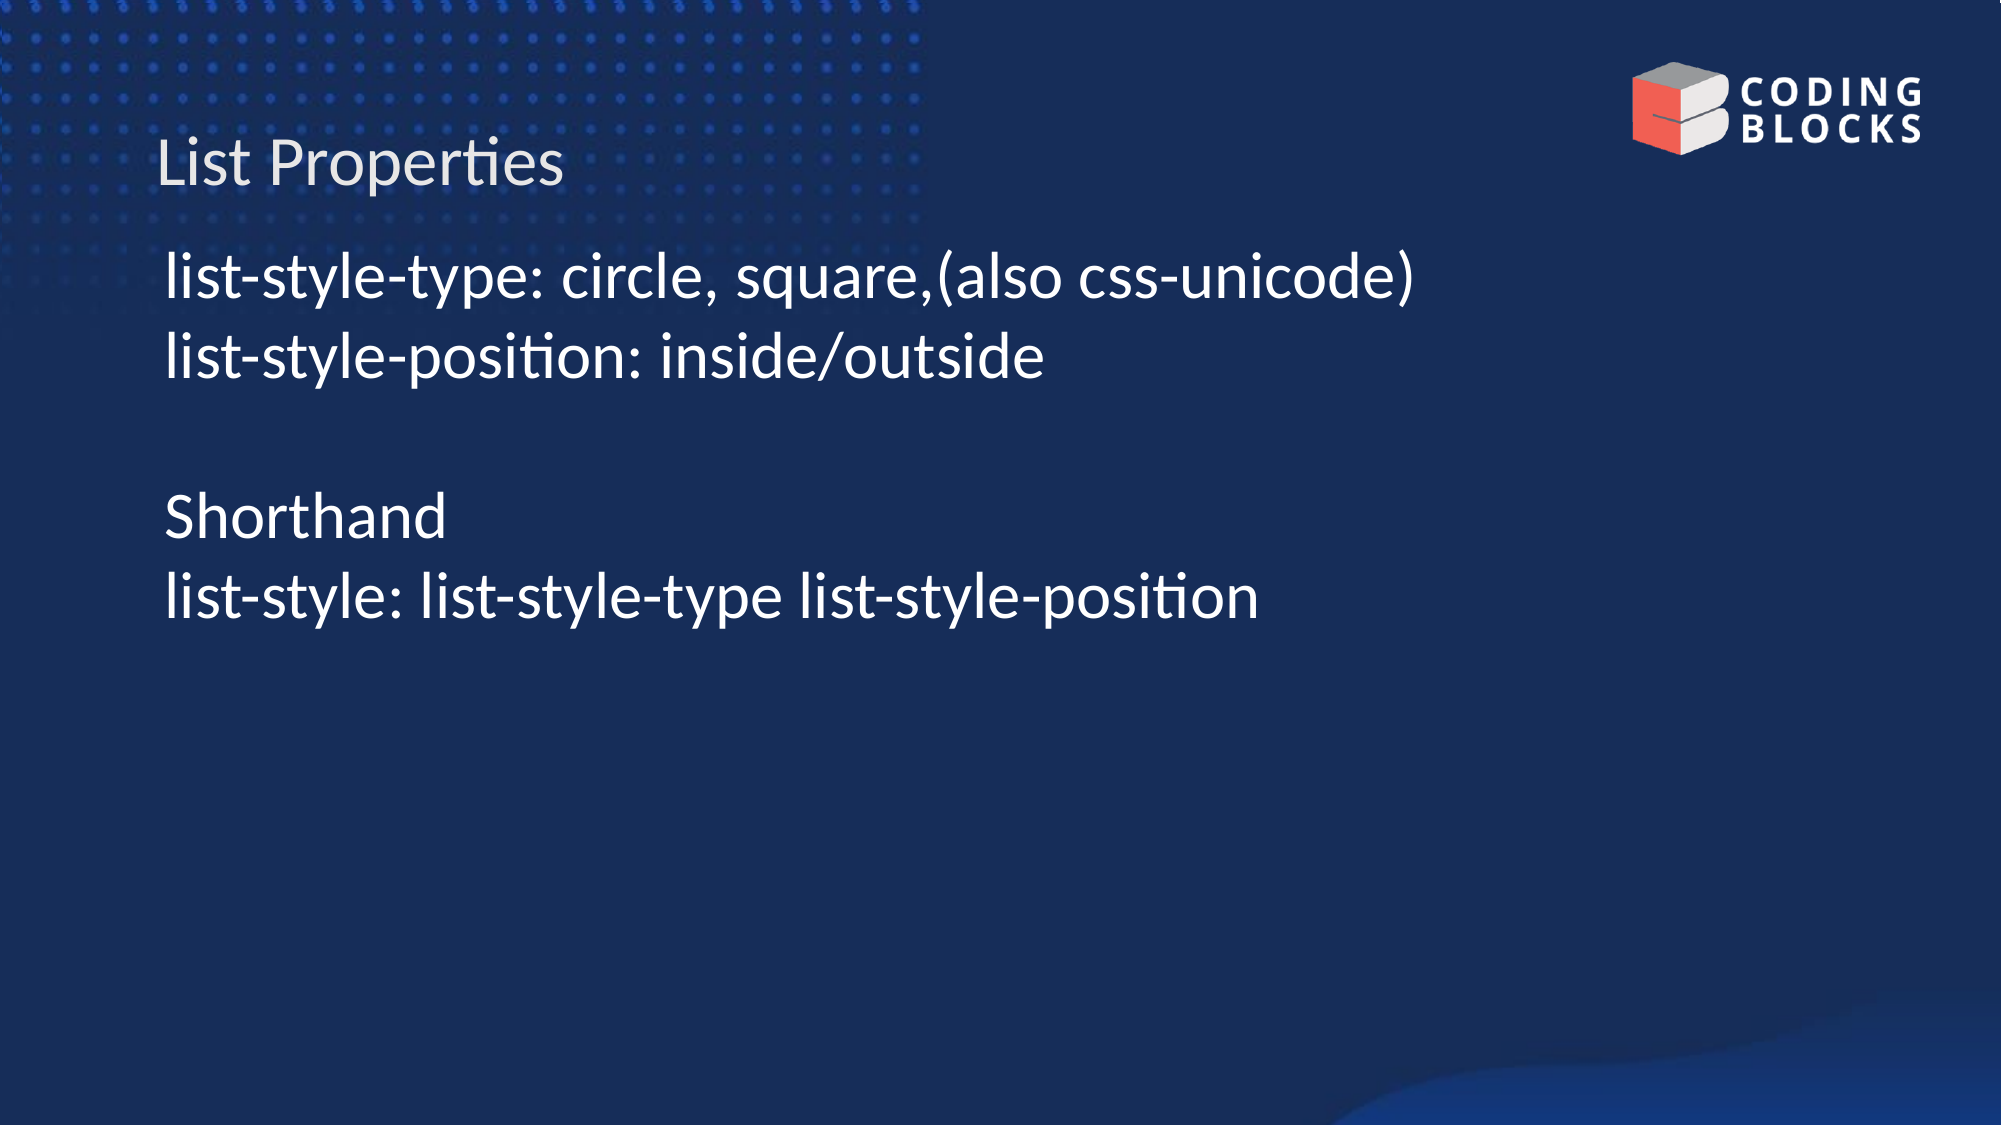

# List Properties
list-style-type: circle, square,(also css-unicode)
list-style-position: inside/outside

Shorthand
list-style: list-style-type list-style-position